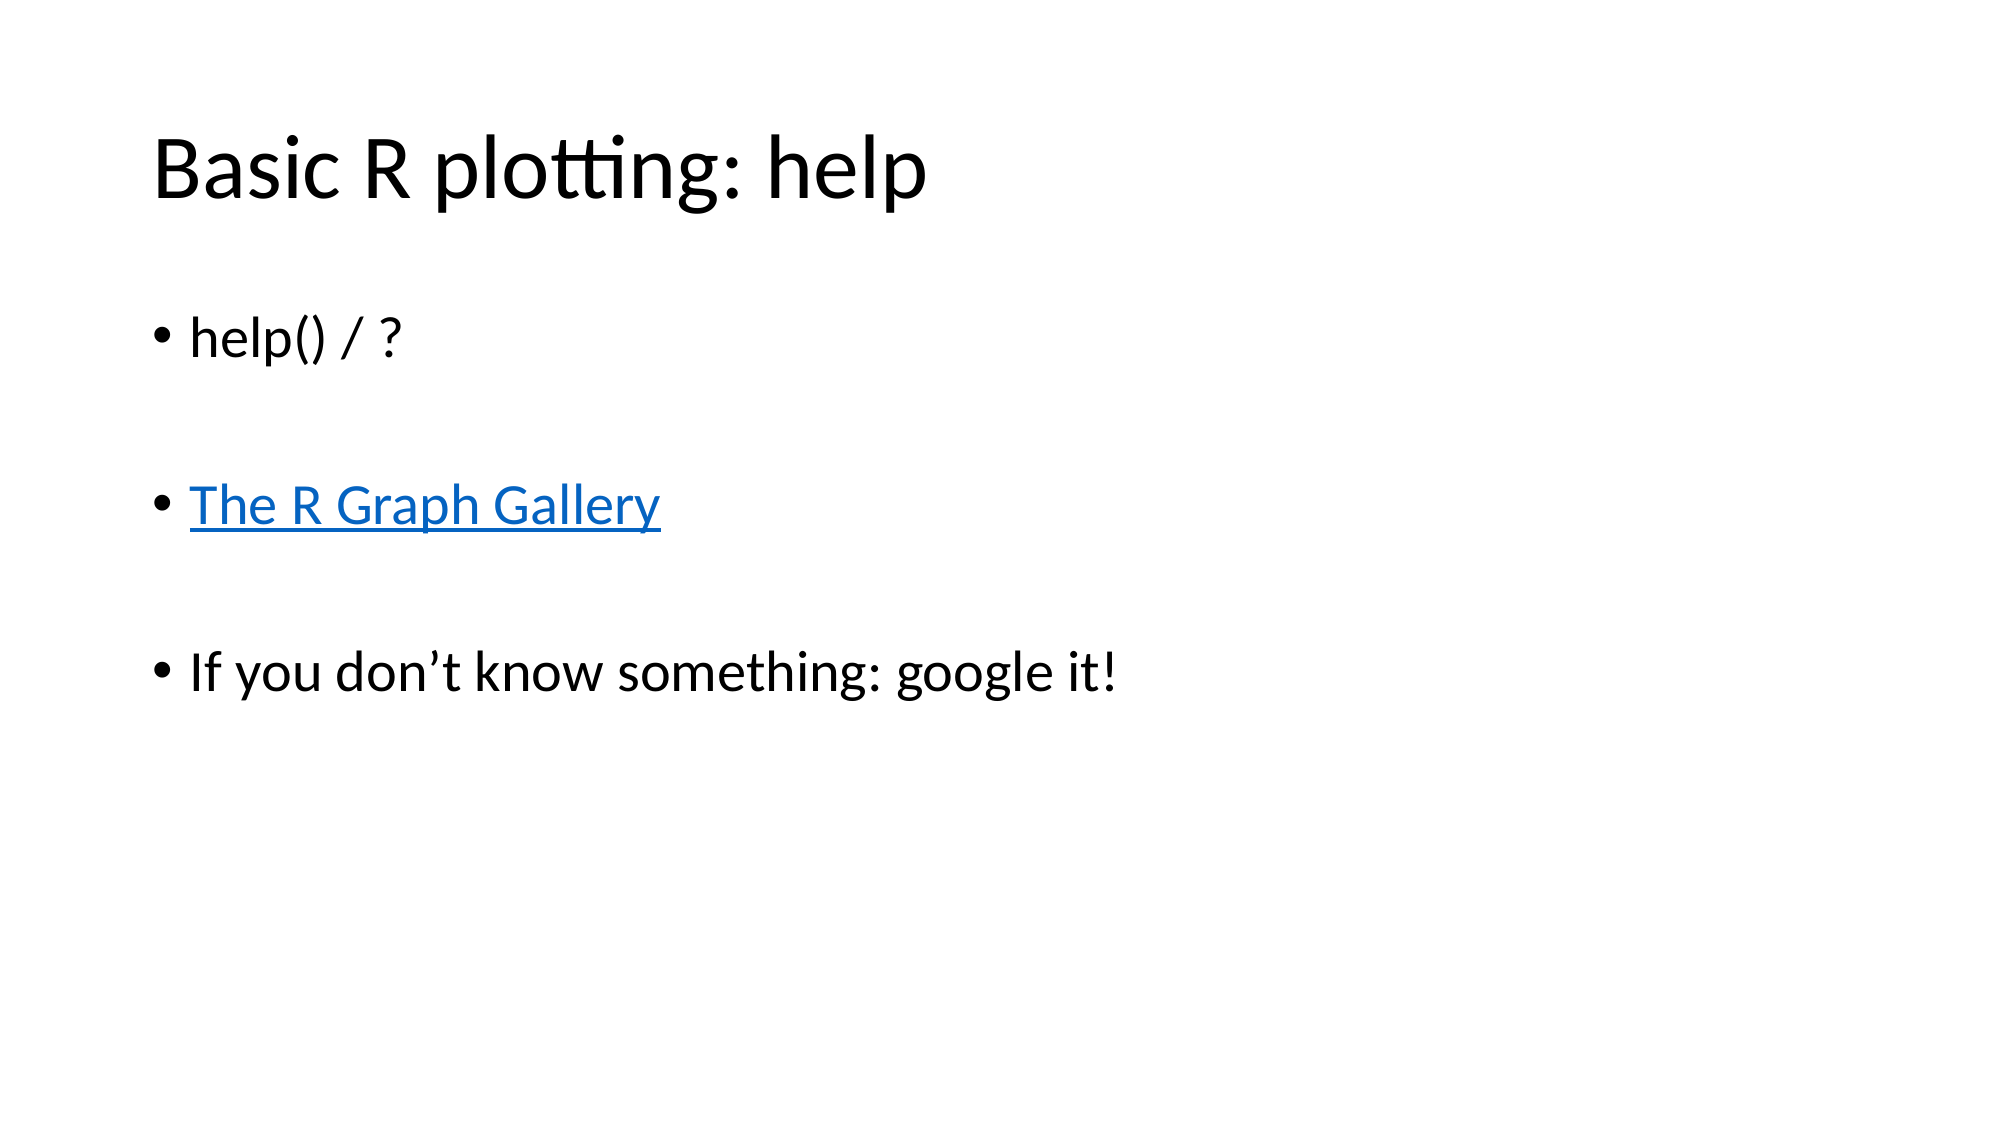

# Basic R plotting: help
help() / ?

The R Graph Gallery

If you don’t know something: google it!